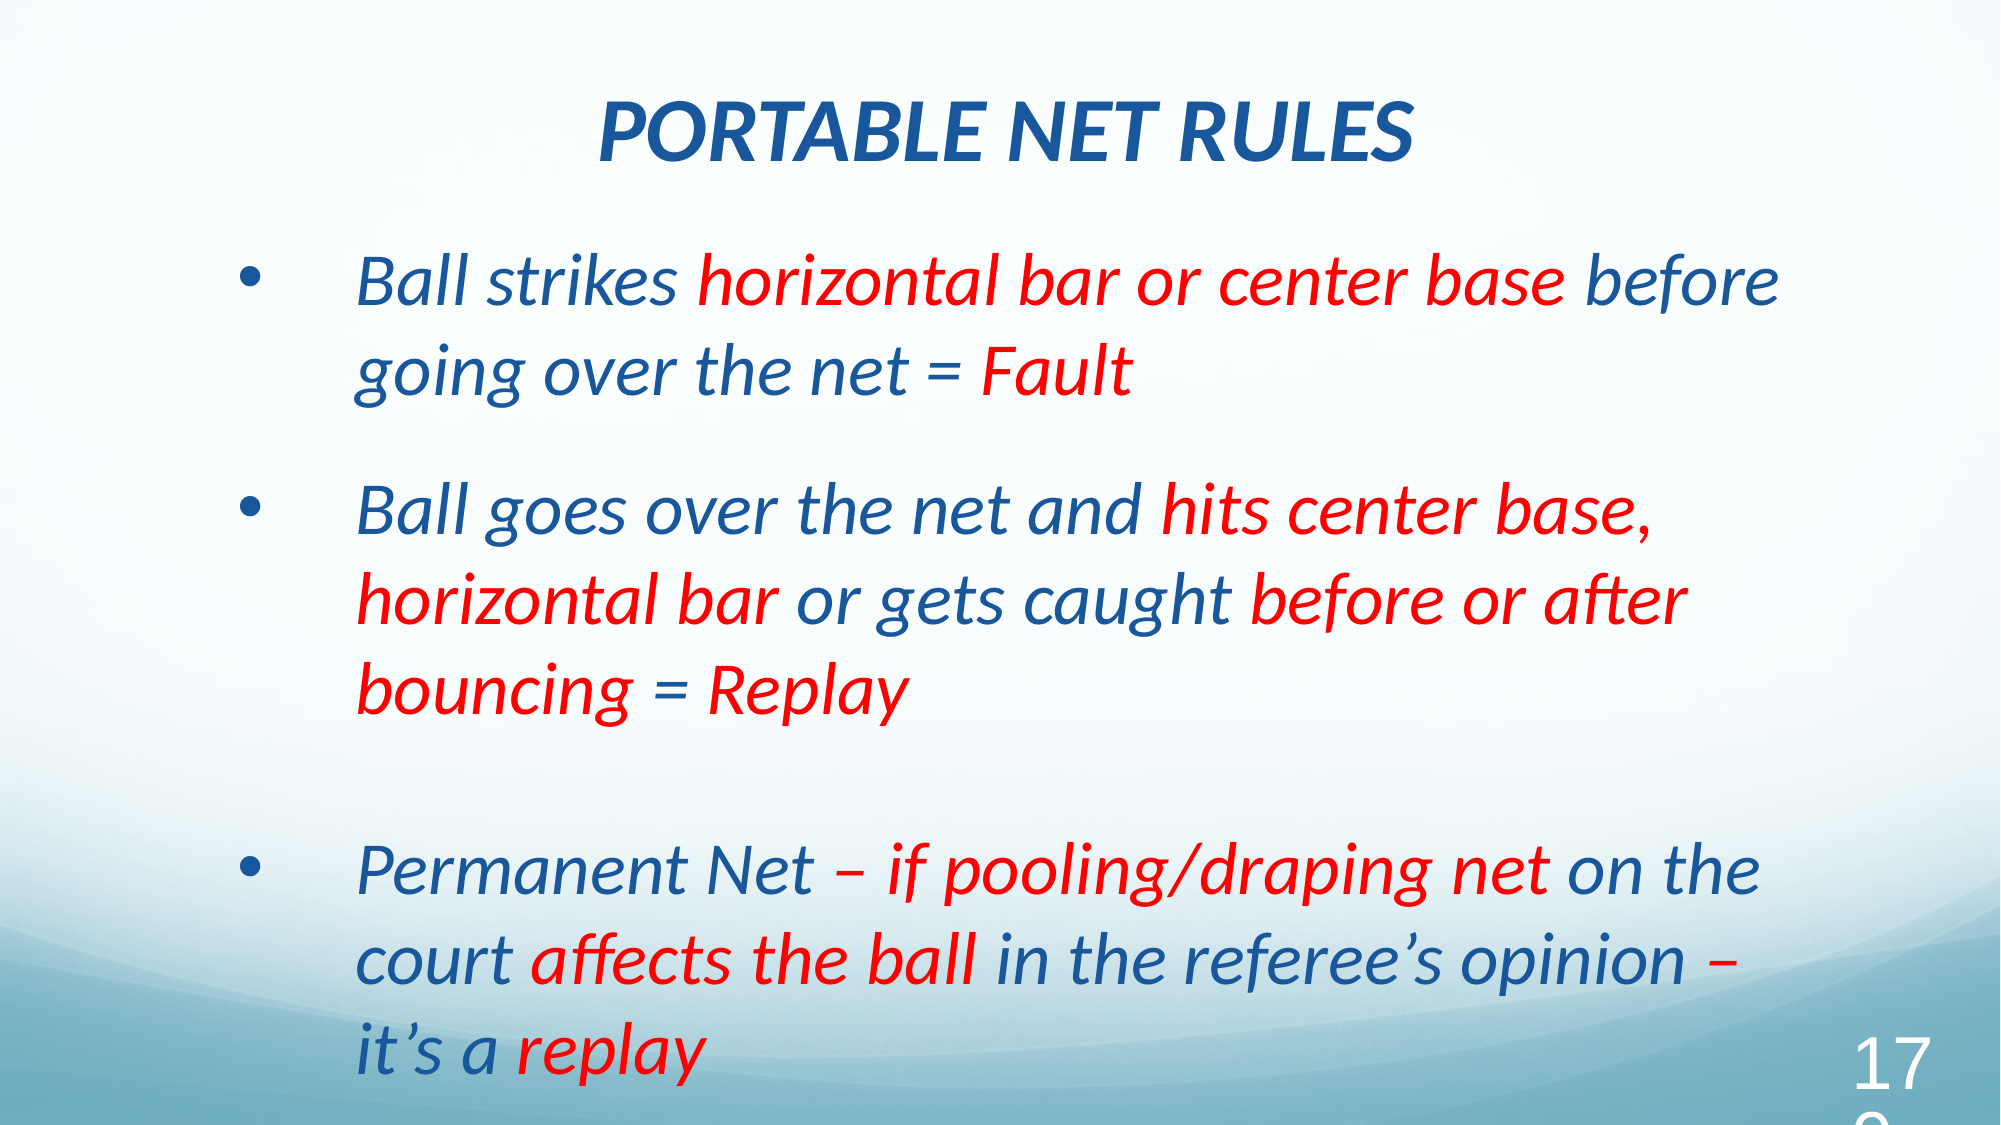

Portable Net Rules

Ball strikes horizontal bar or center base before going over the net = Fault

Ball goes over the net and hits center base, horizontal bar or gets caught before or after bouncing = Replay

Permanent Net – if pooling/draping net on the court affects the ball in the referee’s opinion – it’s a replay

170